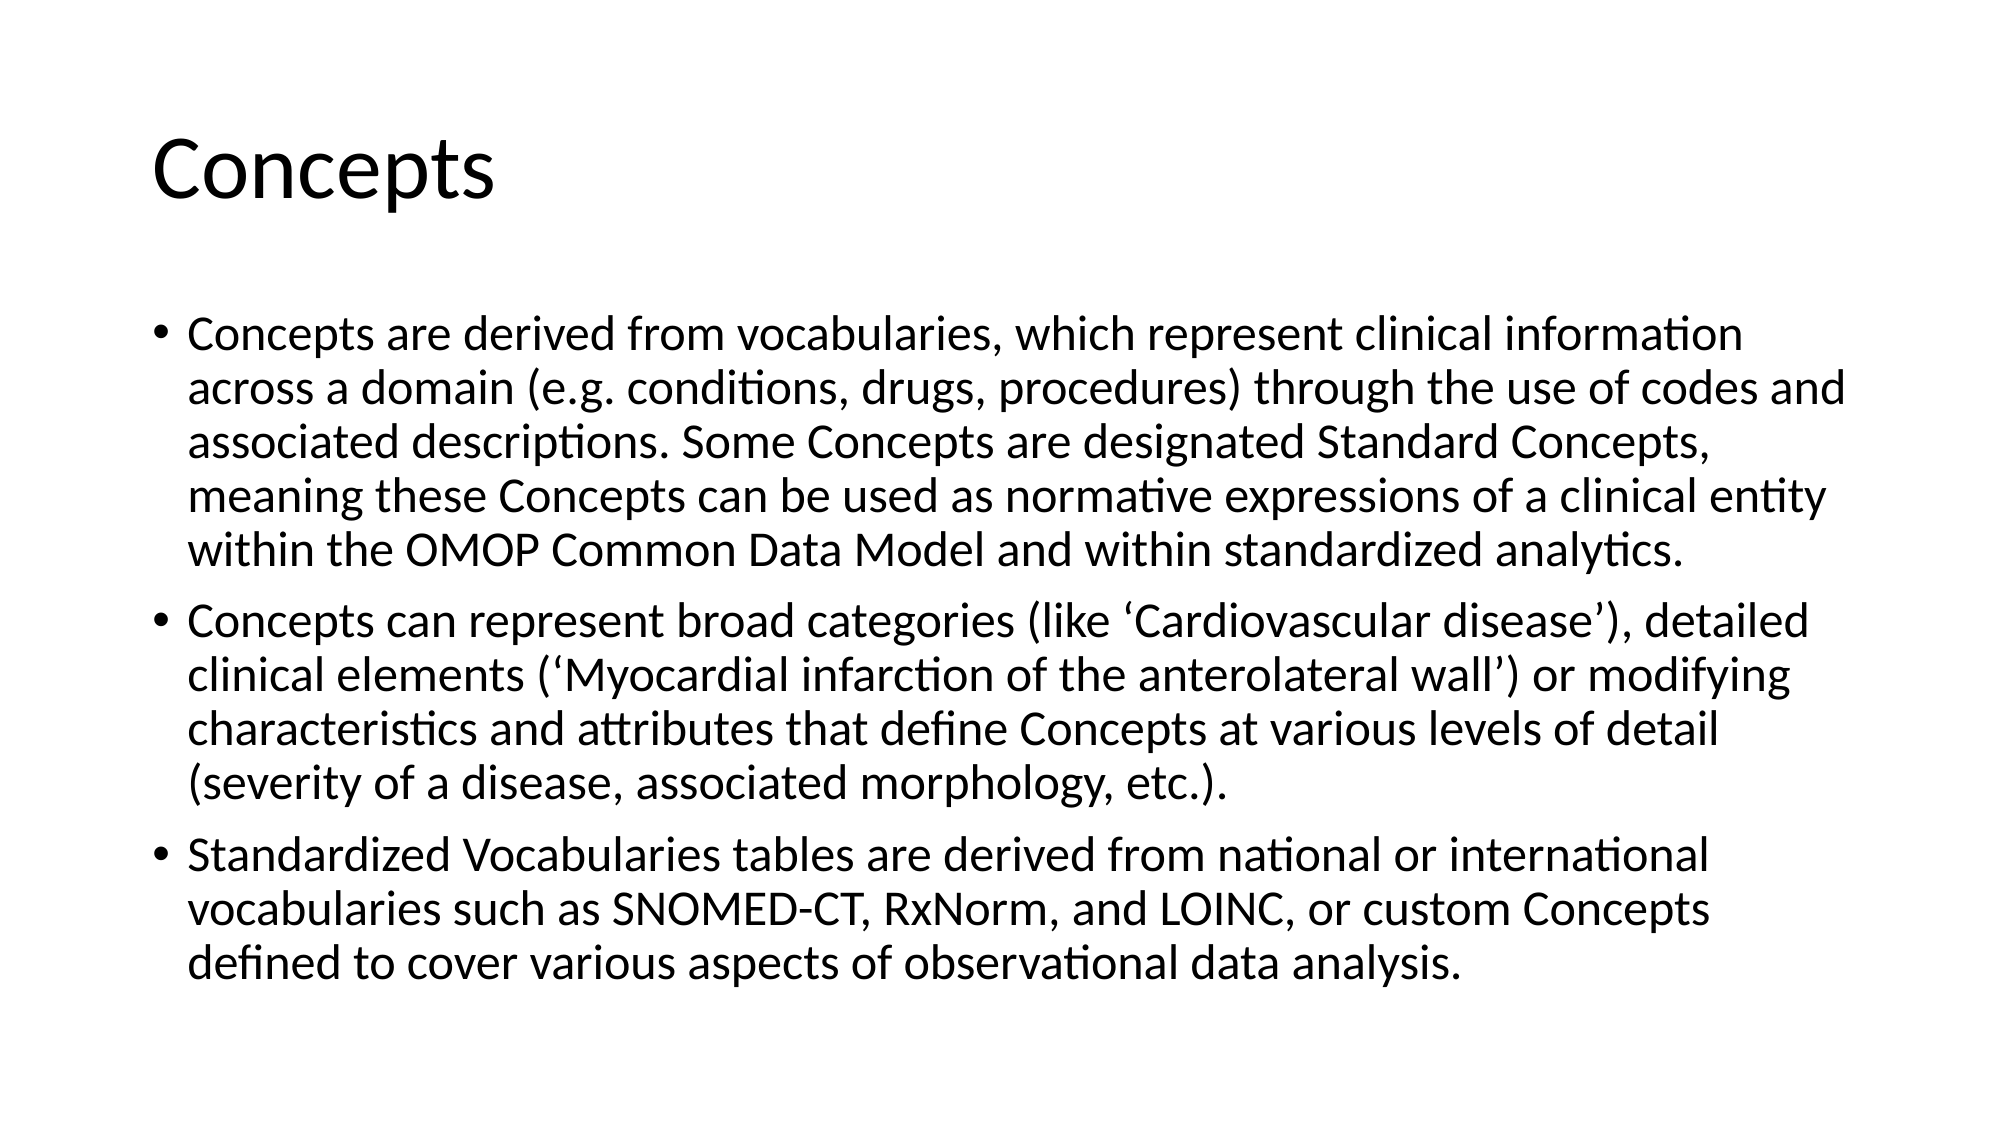

# Concepts
Concepts are derived from vocabularies, which represent clinical information across a domain (e.g. conditions, drugs, procedures) through the use of codes and associated descriptions. Some Concepts are designated Standard Concepts, meaning these Concepts can be used as normative expressions of a clinical entity within the OMOP Common Data Model and within standardized analytics.
Concepts can represent broad categories (like ‘Cardiovascular disease’), detailed clinical elements (‘Myocardial infarction of the anterolateral wall’) or modifying characteristics and attributes that define Concepts at various levels of detail (severity of a disease, associated morphology, etc.).
Standardized Vocabularies tables are derived from national or international vocabularies such as SNOMED-CT, RxNorm, and LOINC, or custom Concepts defined to cover various aspects of observational data analysis.